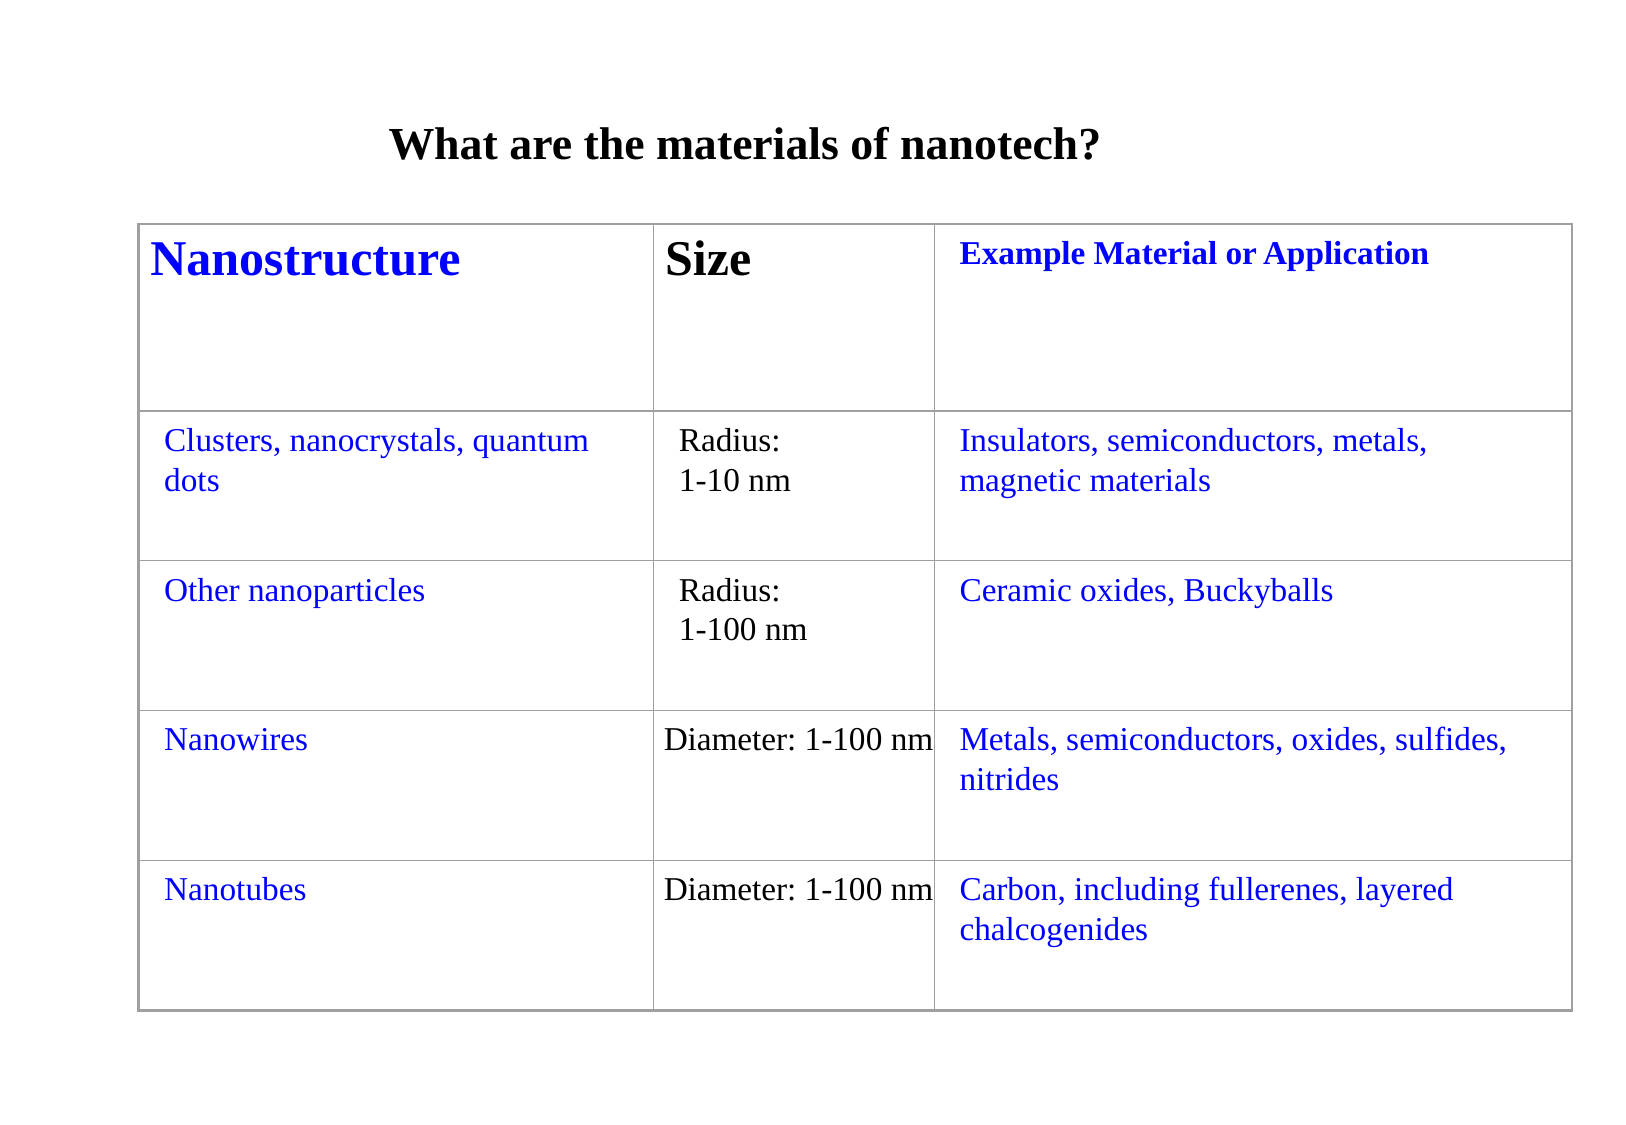

What are the materials of nanotech?

Nanostructure

Size

Example Material or Application

Clusters, nanocrystals, quantum dots

Radius:
1-10 nm

Insulators, semiconductors, metals, magnetic materials

Other nanoparticles

Radius:
1-100 nm

Ceramic oxides, Buckyballs

Nanowires

Diameter: 1-100 nm

Metals, semiconductors, oxides, sulfides, nitrides

Nanotubes
Diameter: 1-100 nm

Carbon, including fullerenes, layered chalcogenides

31